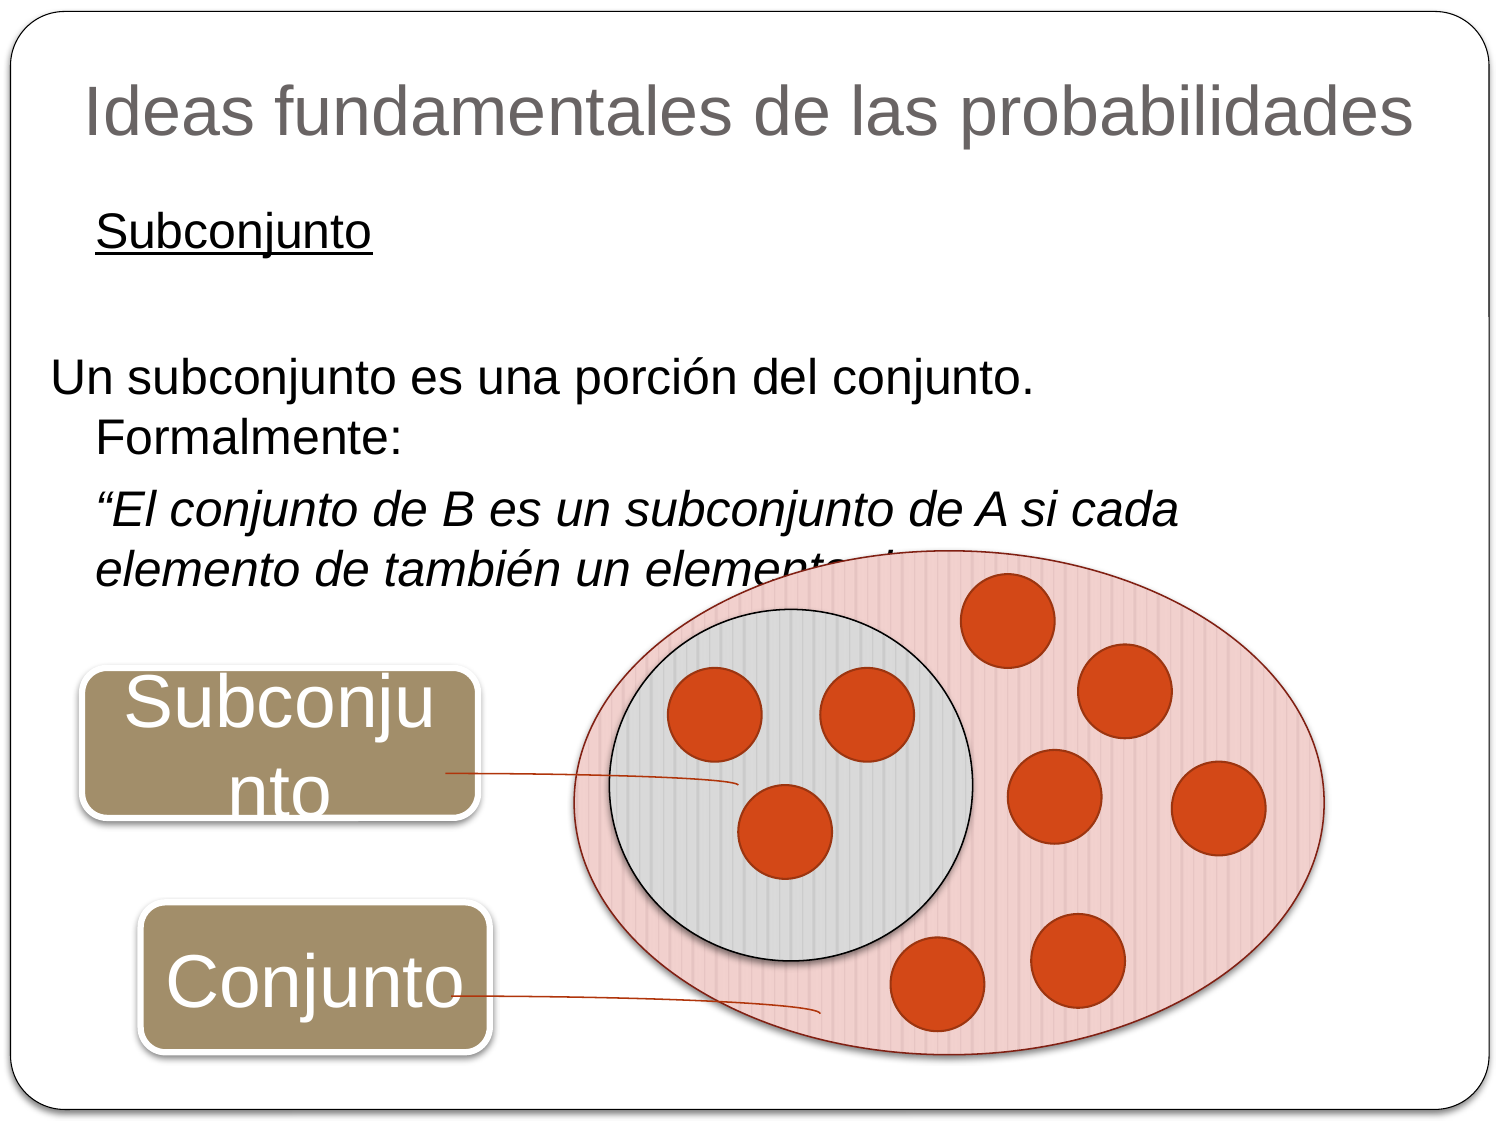

# Ideas fundamentales de las probabilidades
	Subconjunto

Un subconjunto es una porción del conjunto. Formalmente:
 	“El conjunto de B es un subconjunto de A si cada elemento de también un elemento de A”

Subconjunto

Conjunto